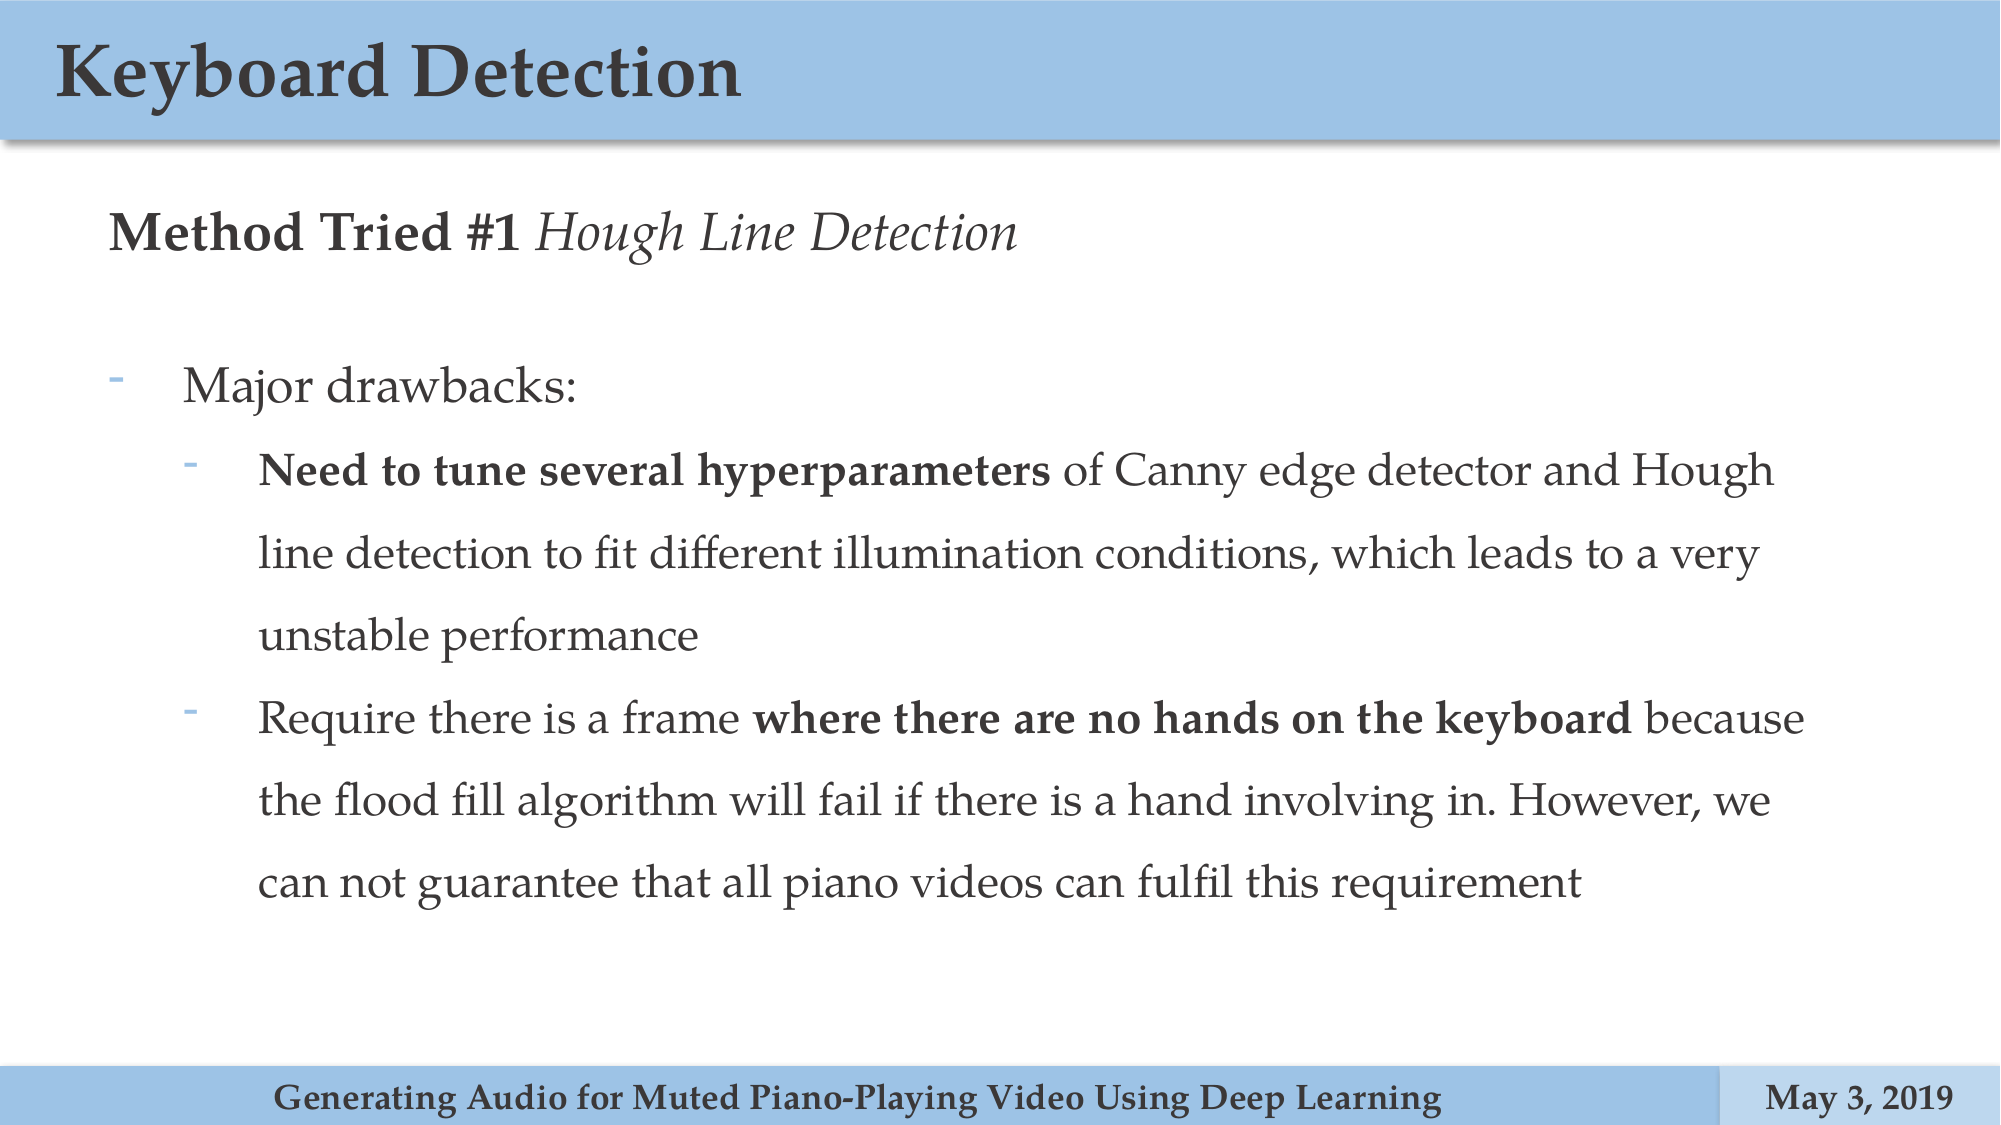

Keyboard Detection
Method Tried #1 Hough Line Detection
Major drawbacks:
Need to tune several hyperparameters of Canny edge detector and Hough line detection to fit different illumination conditions, which leads to a very unstable performance
Require there is a frame where there are no hands on the keyboard because the flood fill algorithm will fail if there is a hand involving in. However, we can not guarantee that all piano videos can fulfil this requirement
Generating Audio for Muted Piano-Playing Video Using Deep Learning
May 3, 2019